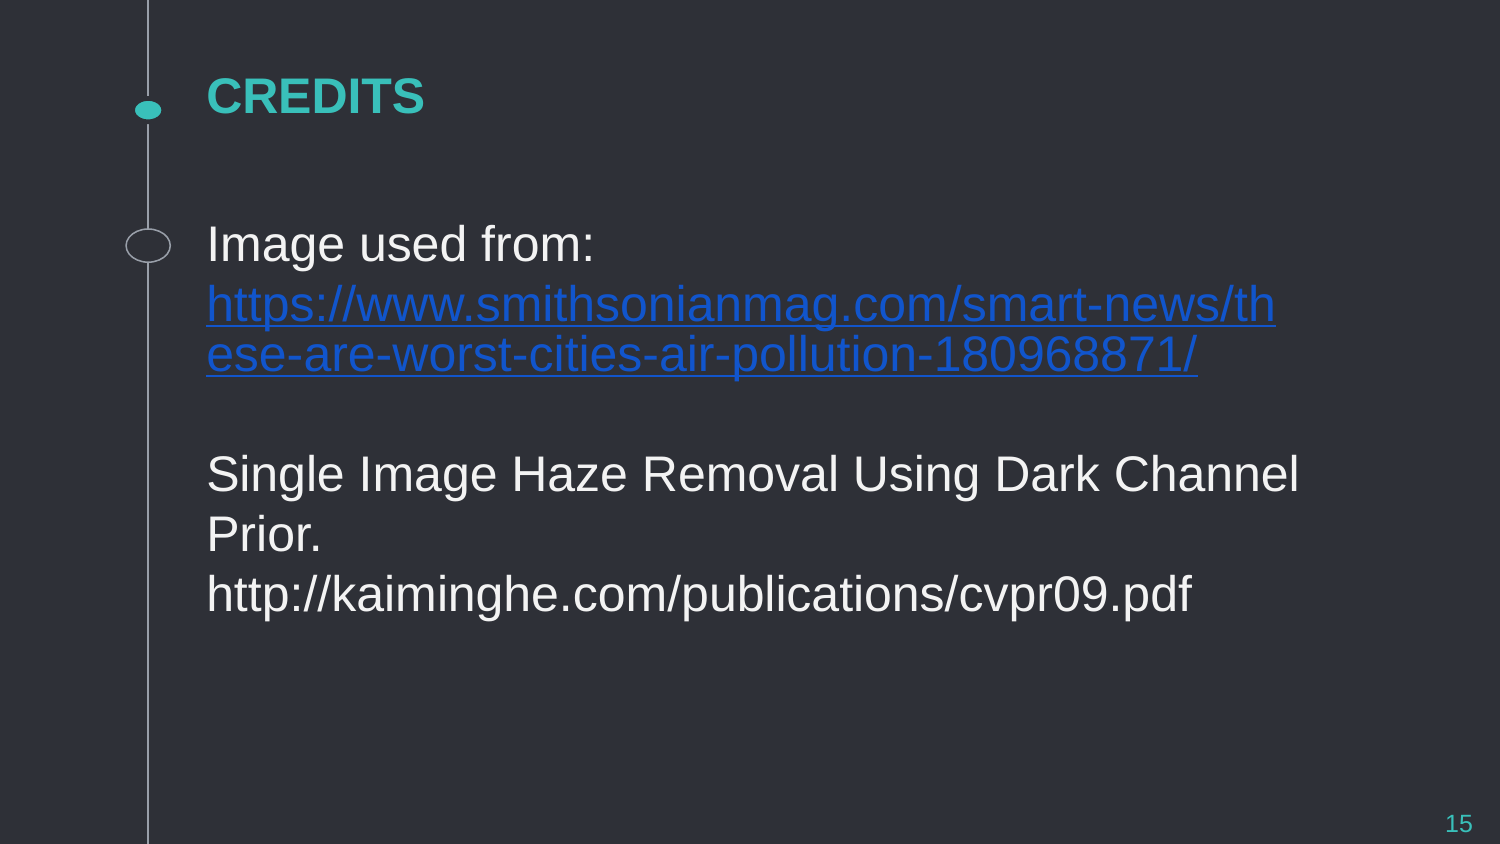

# CREDITS
Image used from: https://www.smithsonianmag.com/smart-news/these-are-worst-cities-air-pollution-180968871/

Single Image Haze Removal Using Dark Channel Prior. http://kaiminghe.com/publications/cvpr09.pdf
15